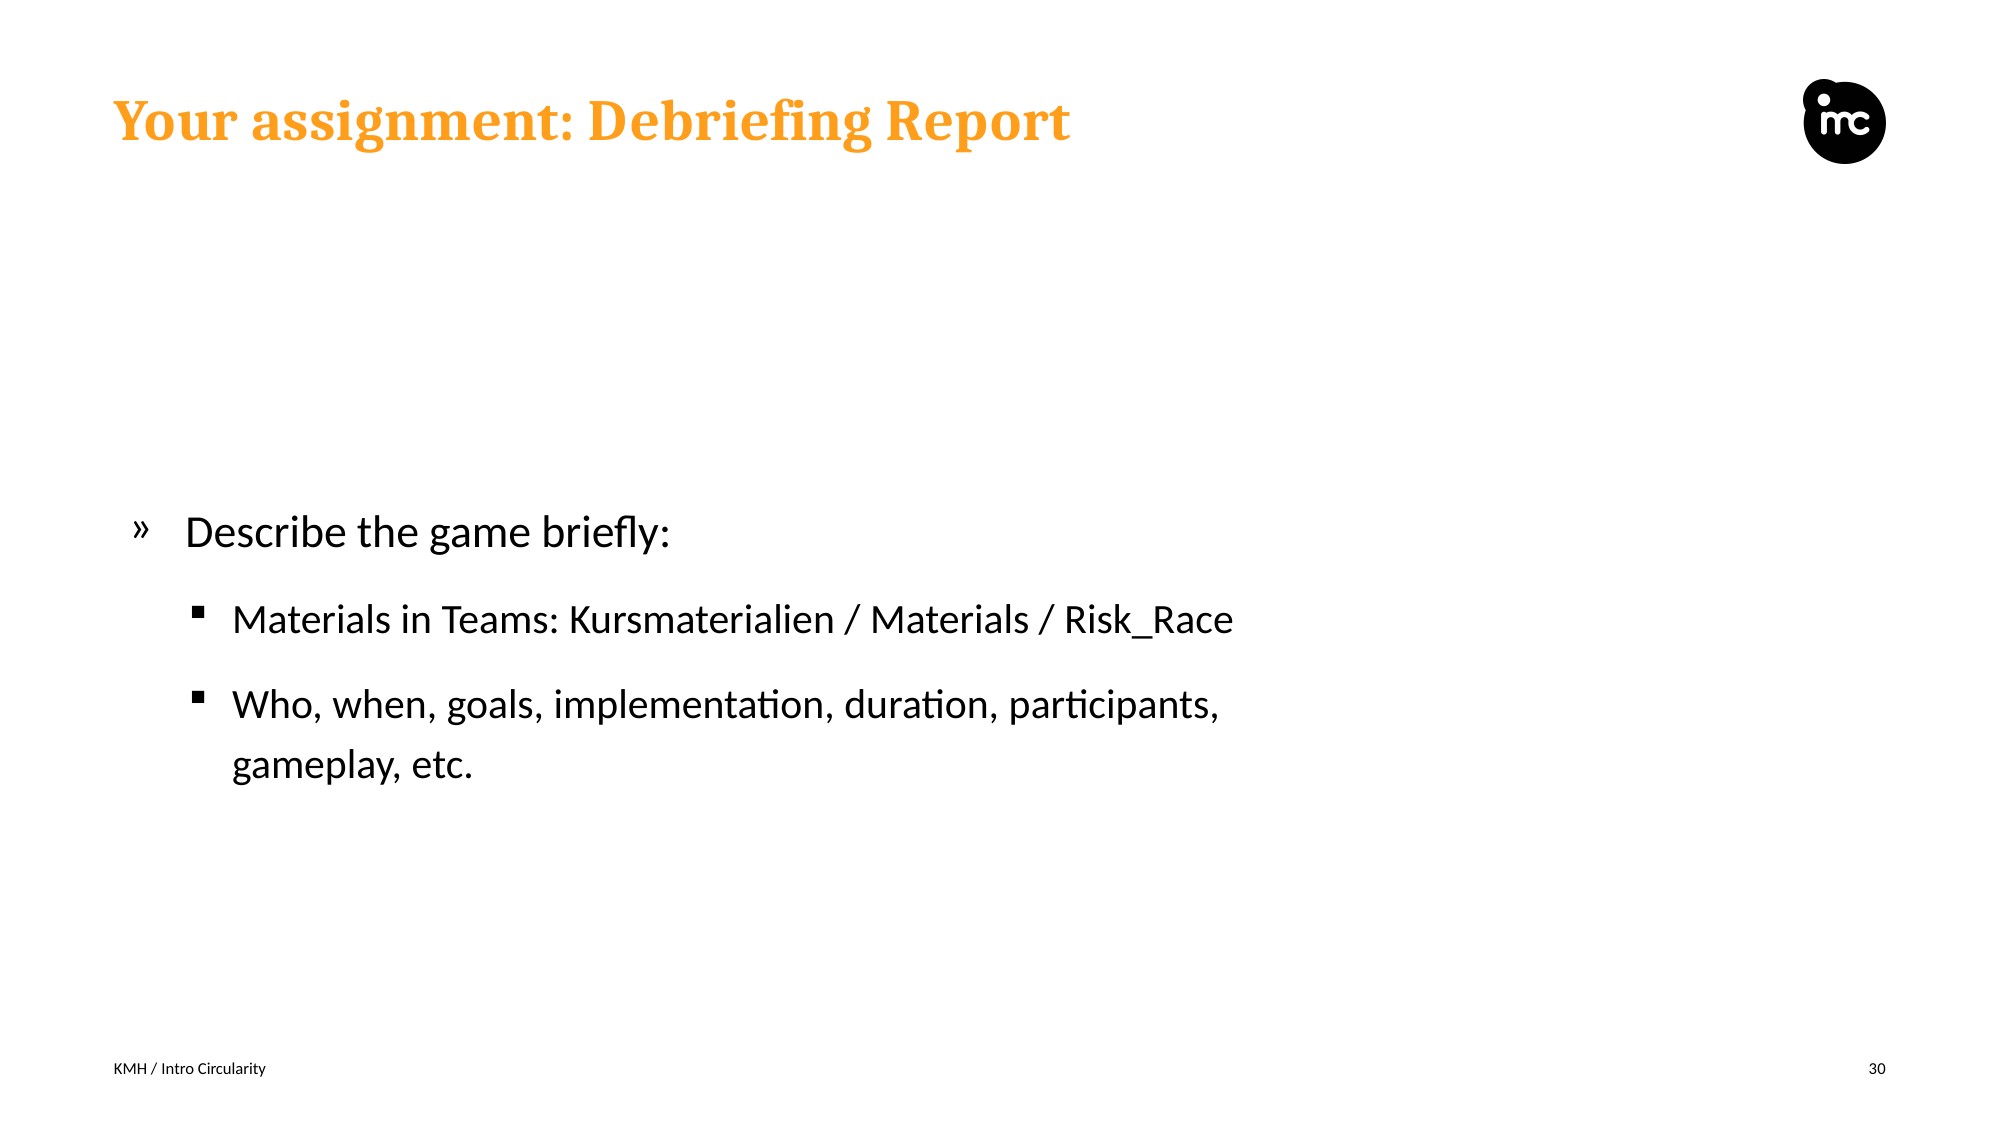

# Your assignment: Debriefing Report
Describe the game briefly:
Materials in Teams: Kursmaterialien / Materials / Risk_Race
Who, when, goals, implementation, duration, participants, gameplay, etc.
KMH / Intro Circularity

30